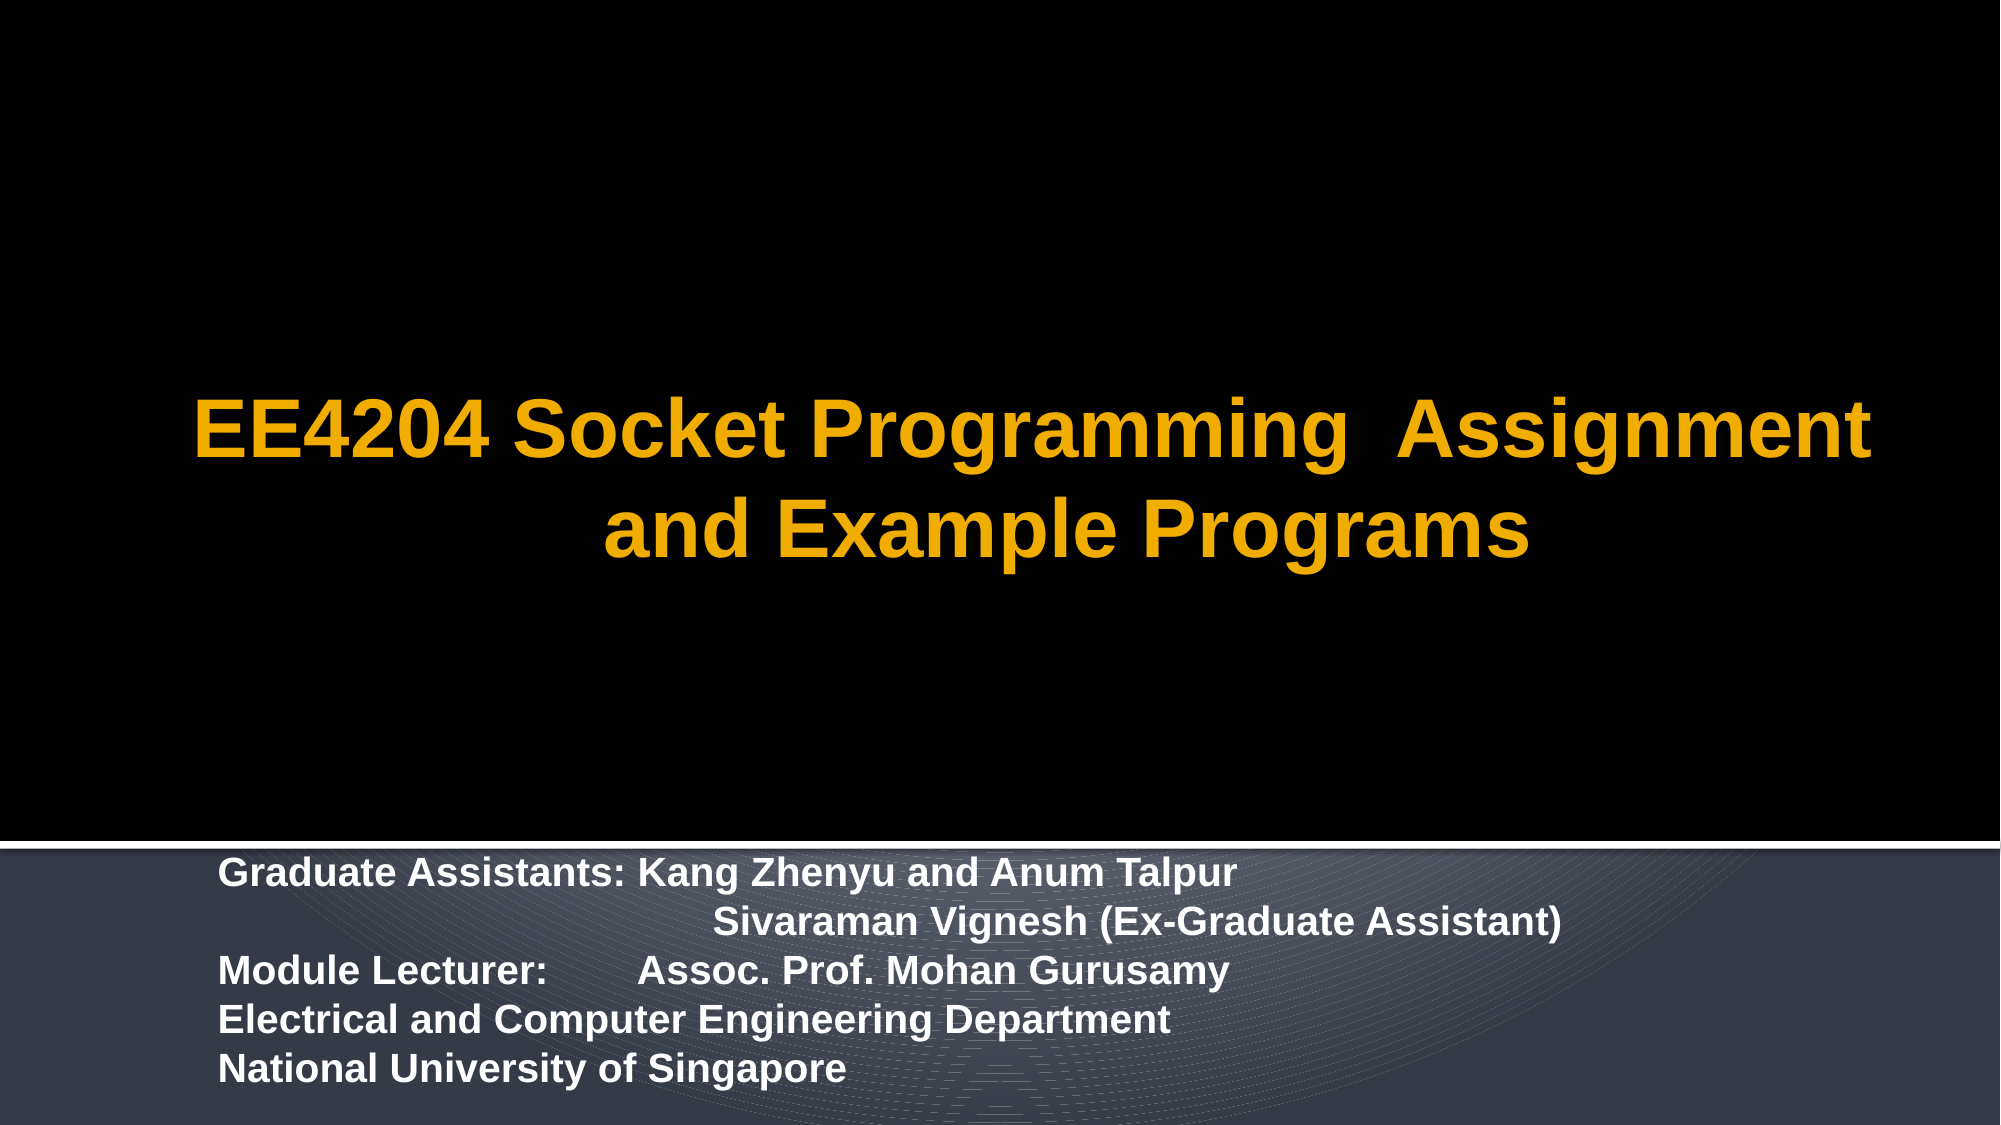

# EE4204 Socket Programming  Assignment and Example Programs
Graduate Assistants: Kang Zhenyu and Anum Talpur
                                            Sivaraman Vignesh (Ex-Graduate Assistant)
Module Lecturer:        Assoc. Prof. Mohan Gurusamy
Electrical and Computer Engineering Department
National University of Singapore